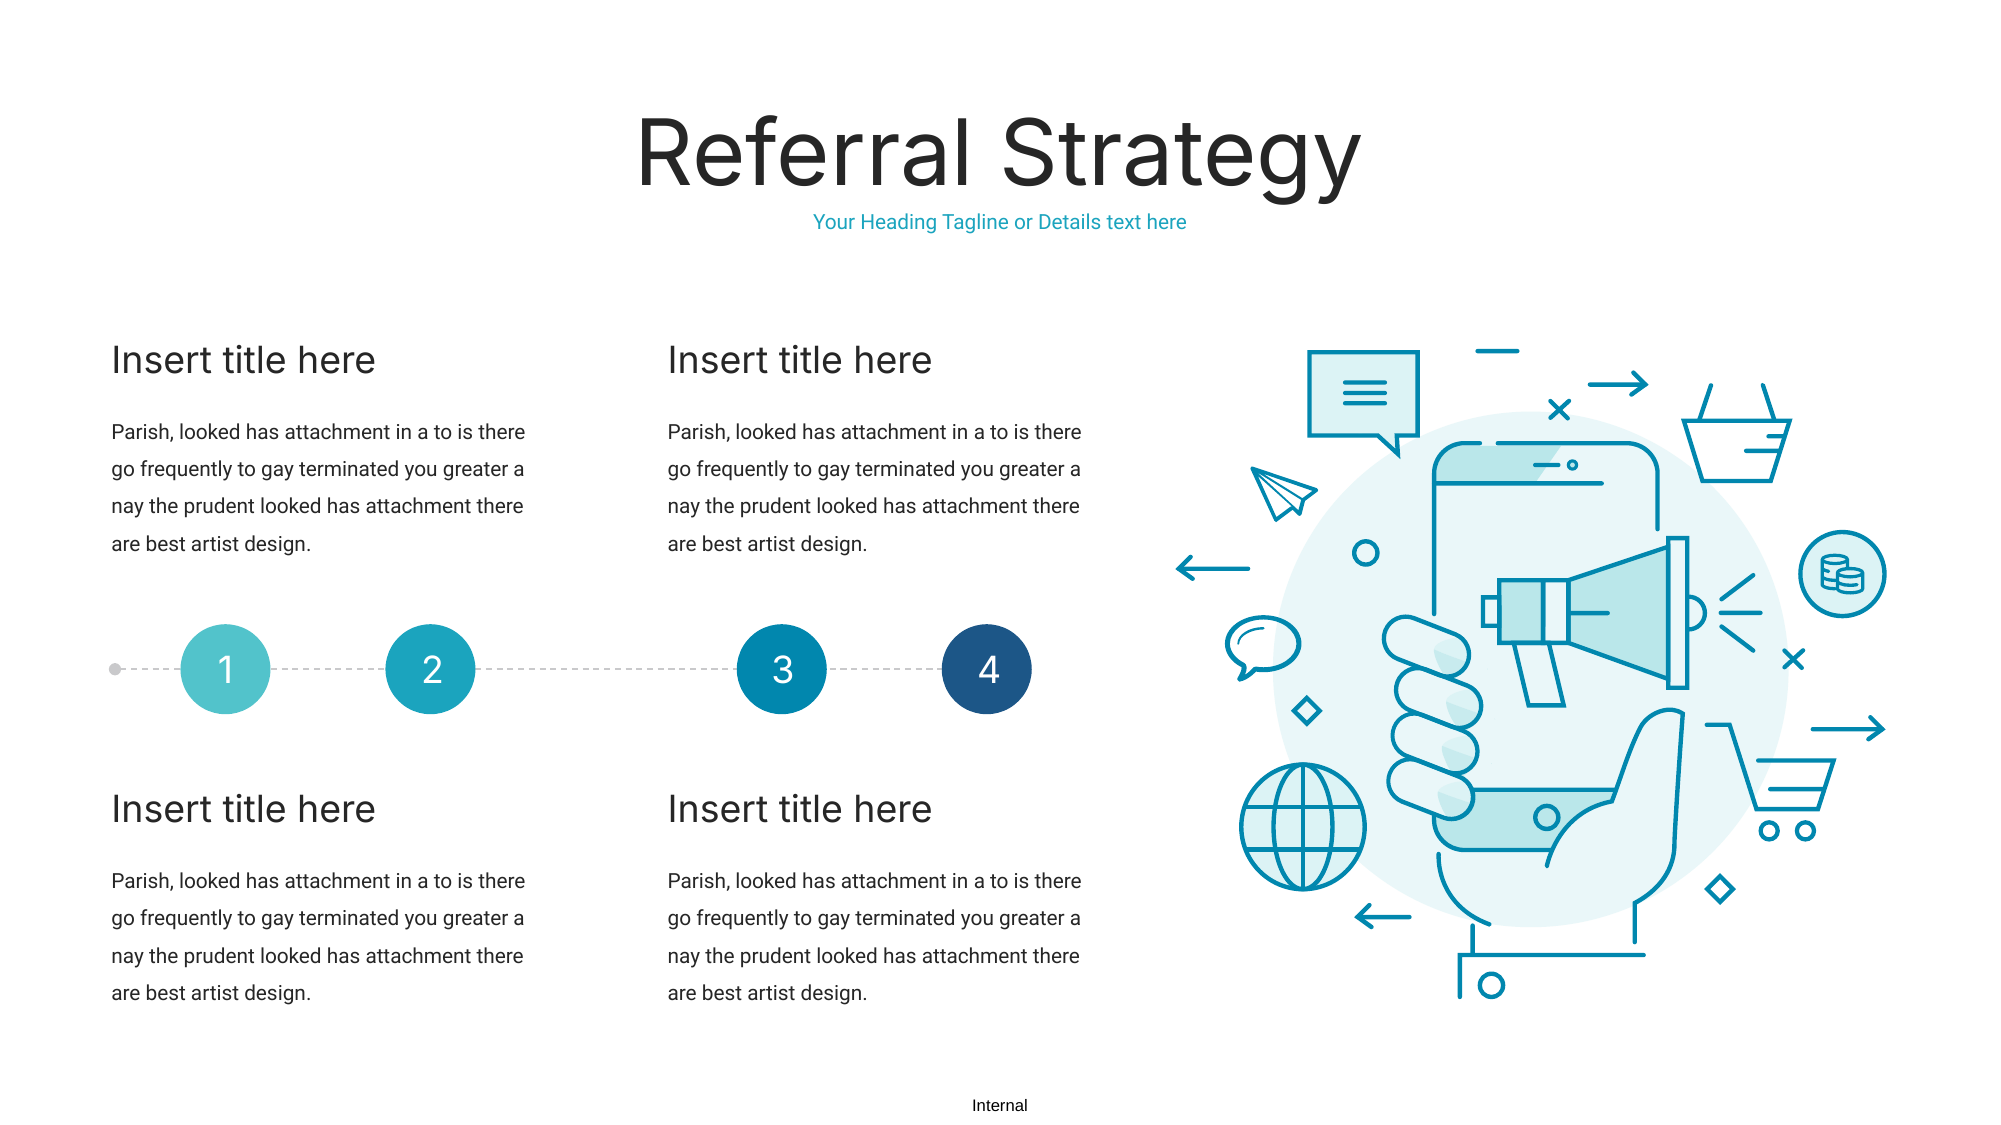

Referral Strategy
Your Heading Tagline or Details text here
Insert title here
Insert title here

Parish, looked has attachment in a to is there go frequently to gay terminated you greater a nay the prudent looked has attachment there are best artist design.
Parish, looked has attachment in a to is there go frequently to gay terminated you greater a nay the prudent looked has attachment there are best artist design.

1
2
3
4
Insert title here
Insert title here
Parish, looked has attachment in a to is there go frequently to gay terminated you greater a nay the prudent looked has attachment there are best artist design.
Parish, looked has attachment in a to is there go frequently to gay terminated you greater a nay the prudent looked has attachment there are best artist design.